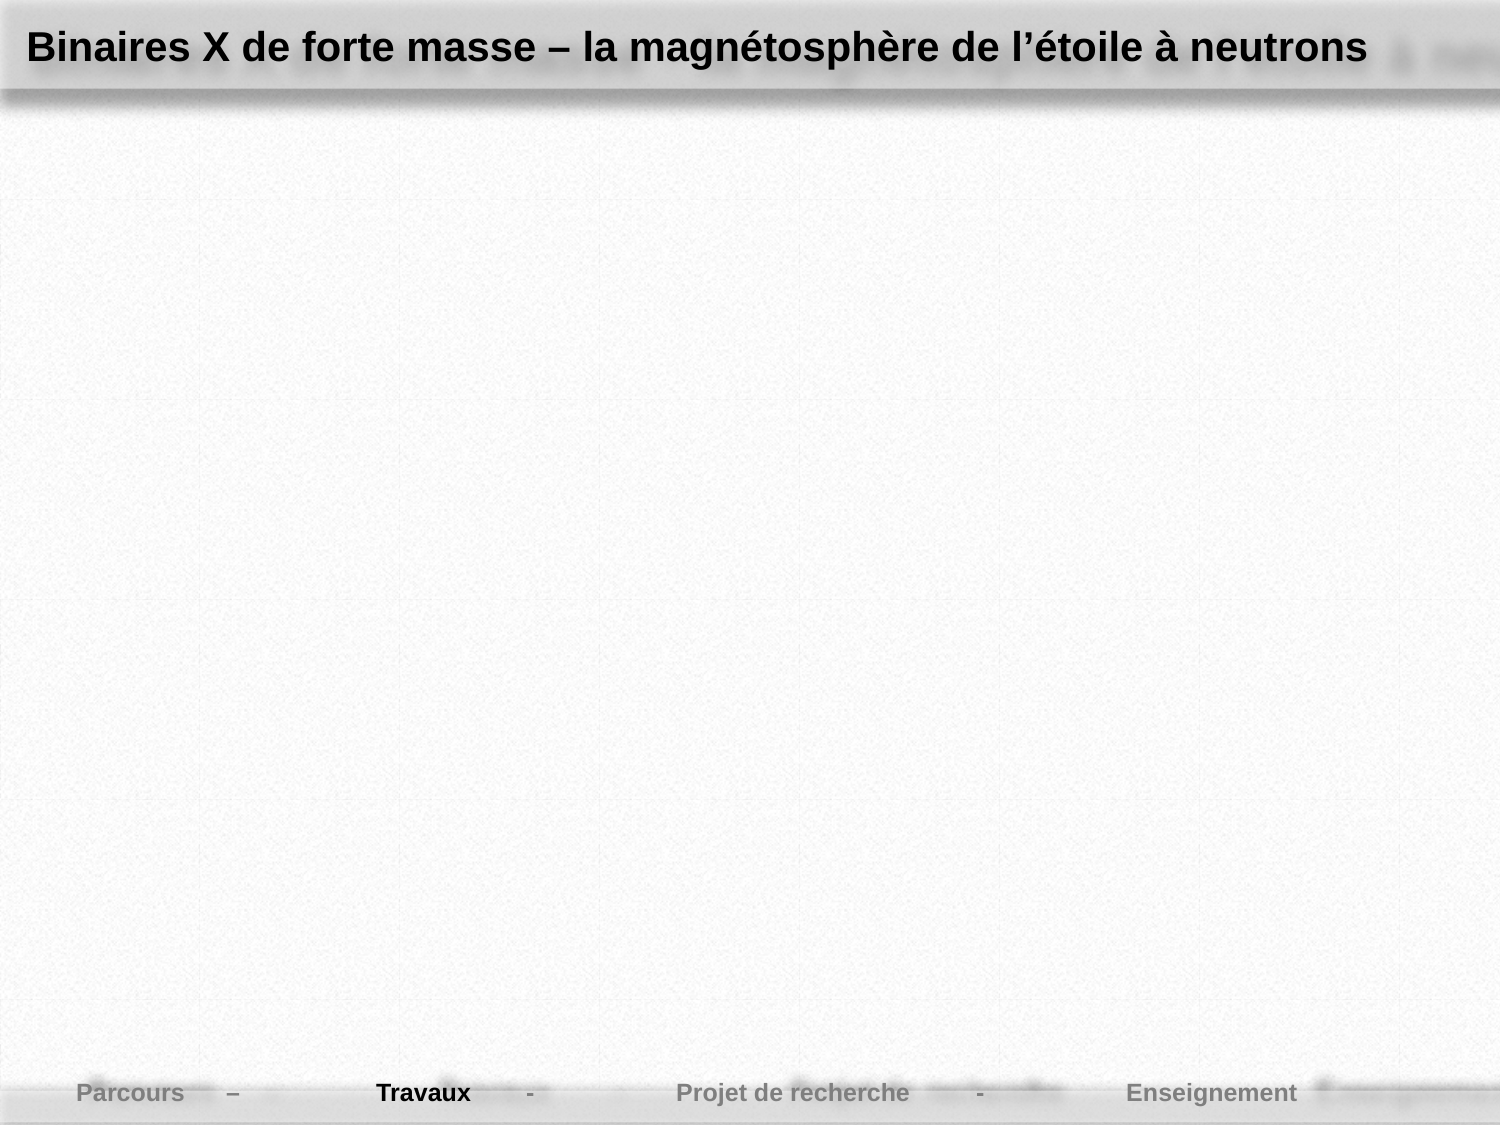

Binaires X de forte masse – la magnétosphère de l’étoile à neutrons

Parcours	–	Travaux	-	Projet de recherche	-	Enseignement